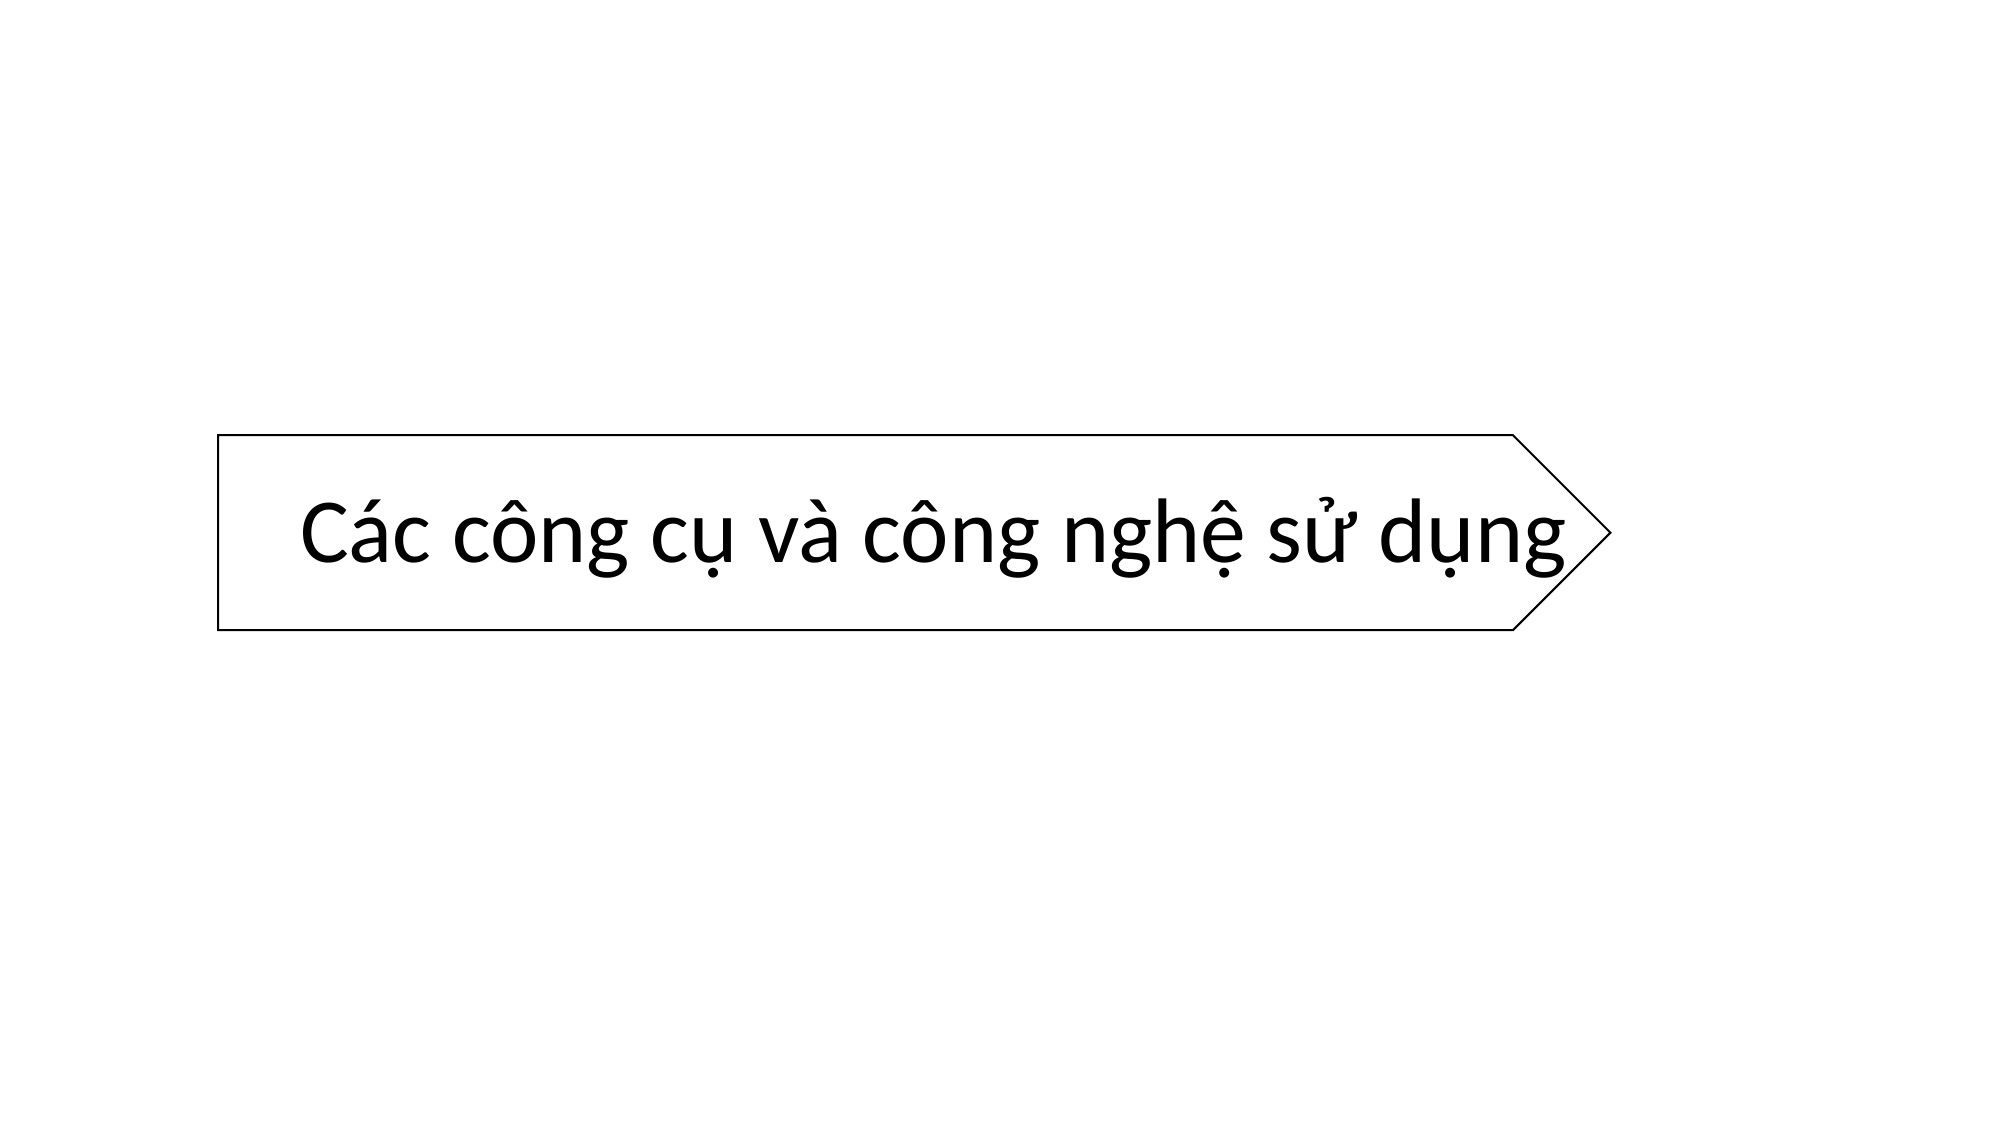

# Các công cụ và công nghệ sử dụng